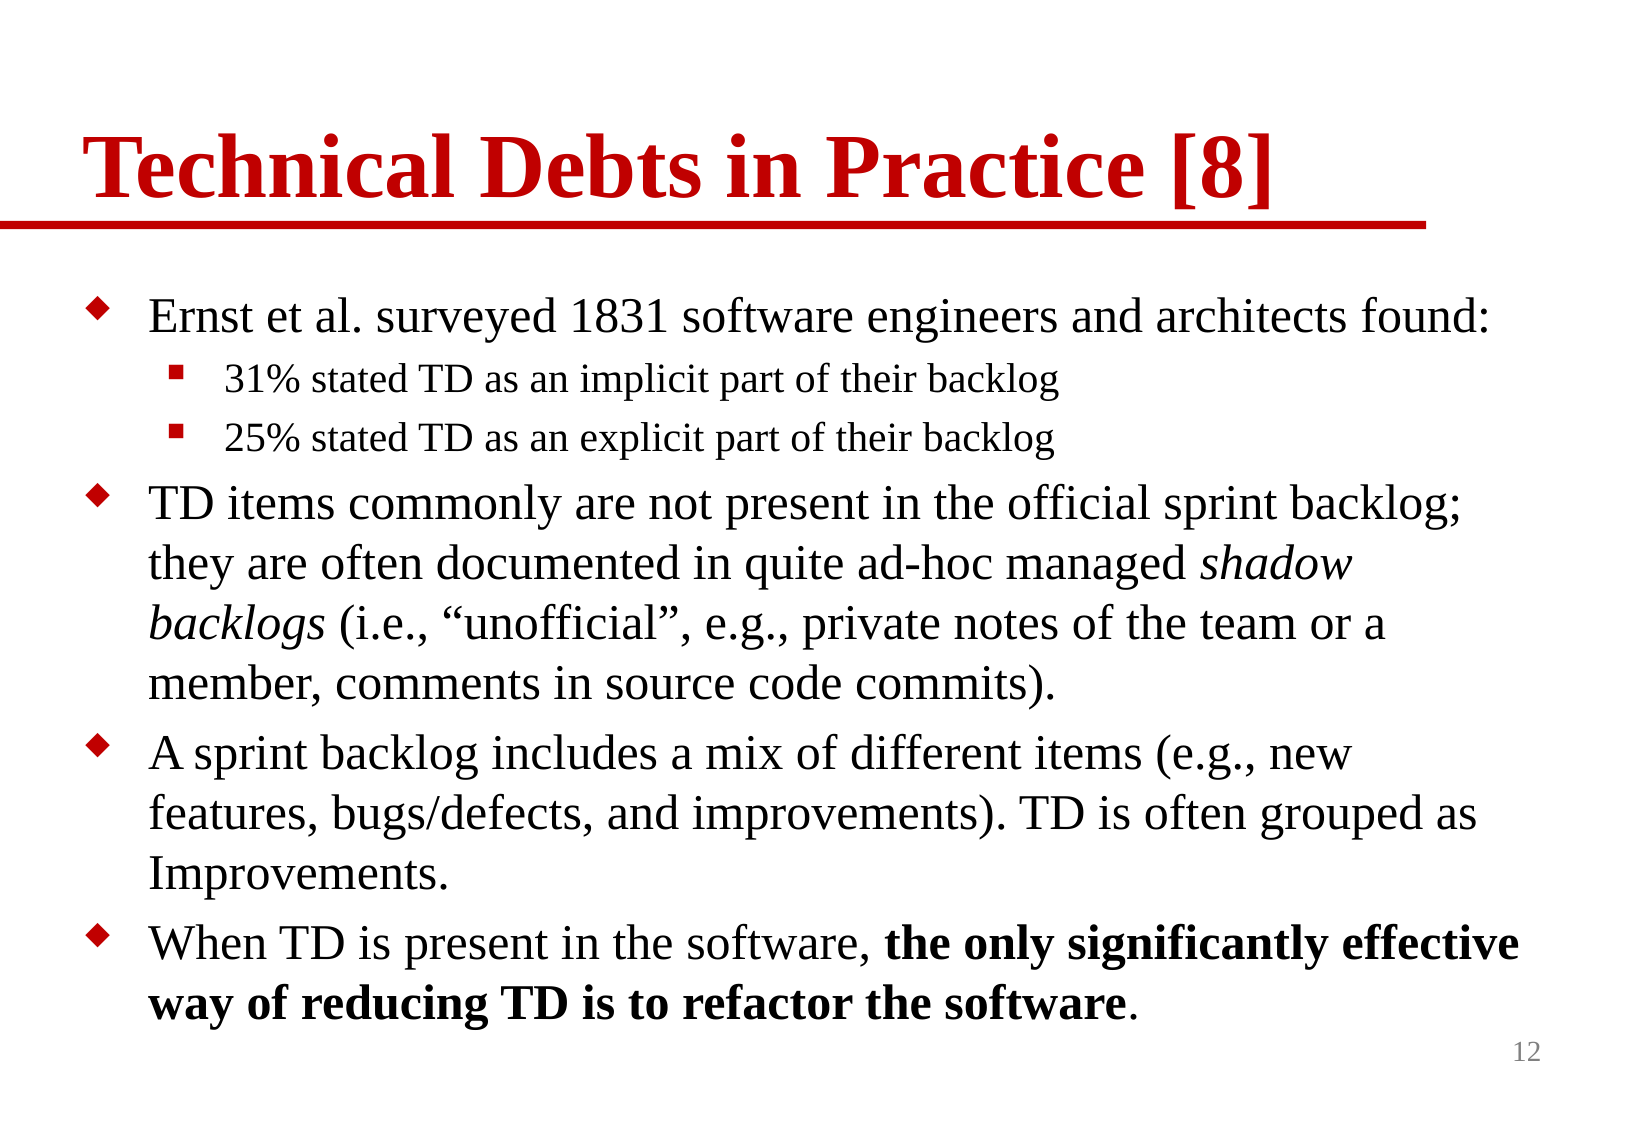

# Technical Debts in Practice [8]
Ernst et al. surveyed 1831 software engineers and architects found:
31% stated TD as an implicit part of their backlog
25% stated TD as an explicit part of their backlog
TD items commonly are not present in the official sprint backlog; they are often documented in quite ad-hoc managed shadow backlogs (i.e., “unofficial”, e.g., private notes of the team or a member, comments in source code commits).
A sprint backlog includes a mix of different items (e.g., new features, bugs/defects, and improvements). TD is often grouped as Improvements.
When TD is present in the software, the only significantly effective way of reducing TD is to refactor the software.
12